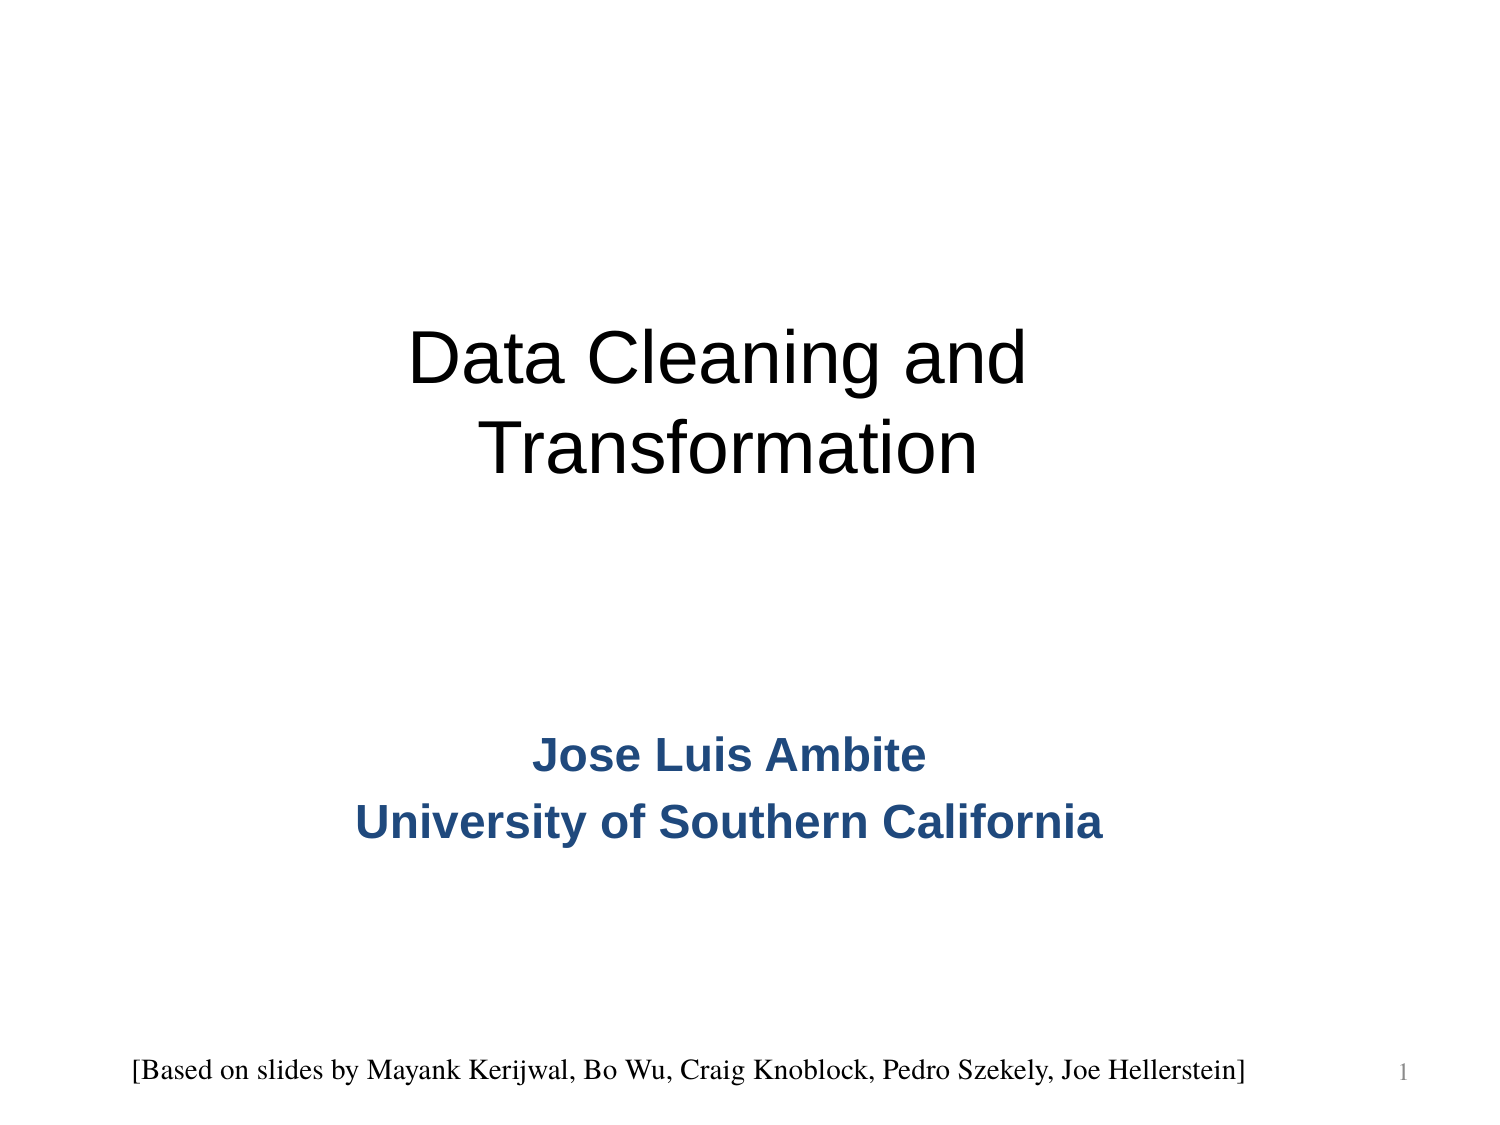

# Data Cleaning and Transformation
Jose Luis Ambite
University of Southern California

[Based on slides by Mayank Kerijwal, Bo Wu, Craig Knoblock, Pedro Szekely, Joe Hellerstein]
1